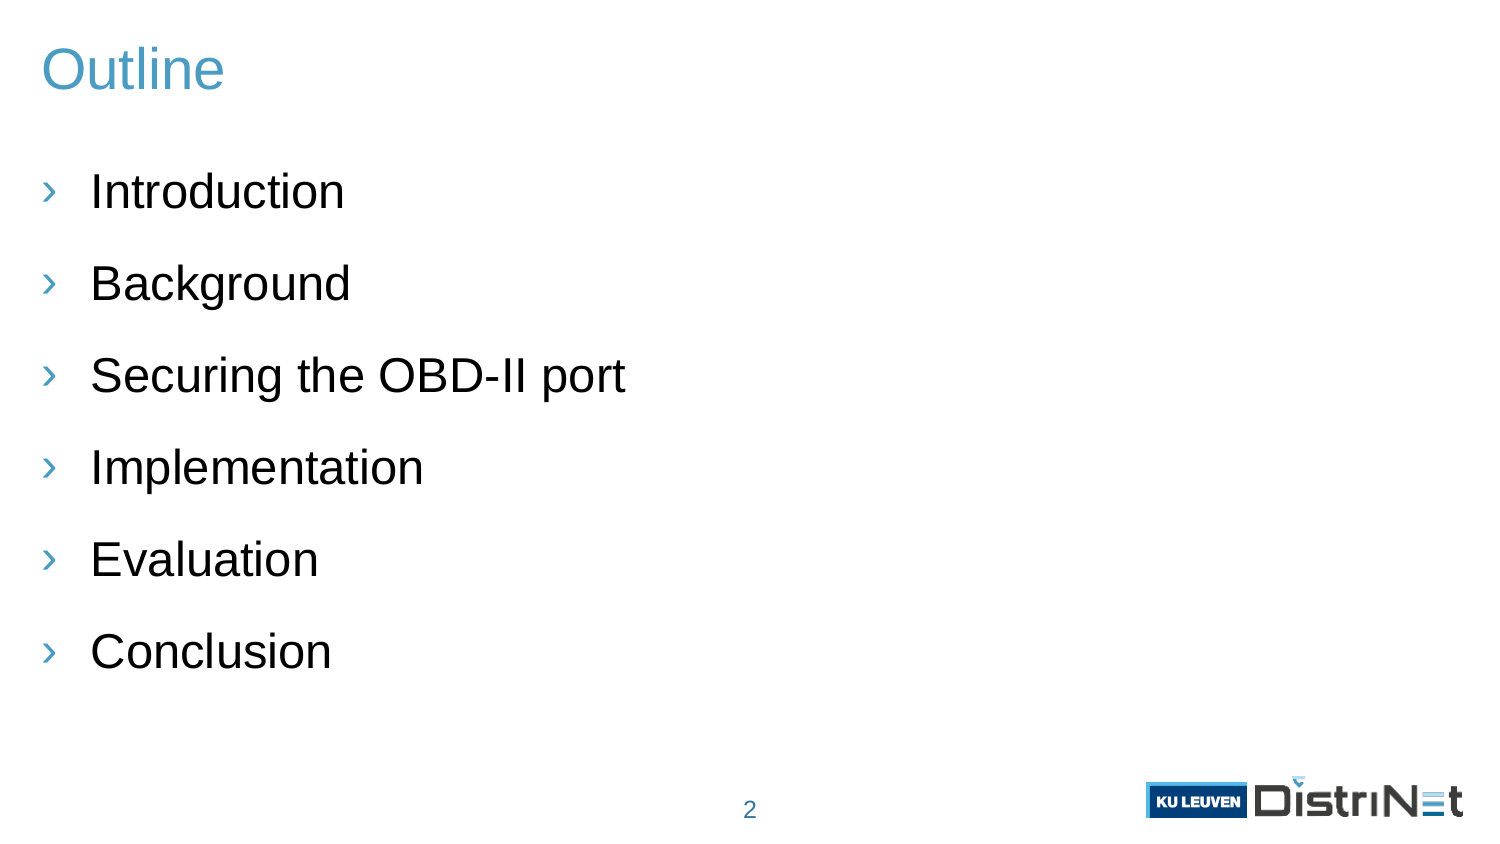

# Outline
Introduction
Background
Securing the OBD-II port
Implementation
Evaluation
Conclusion

2